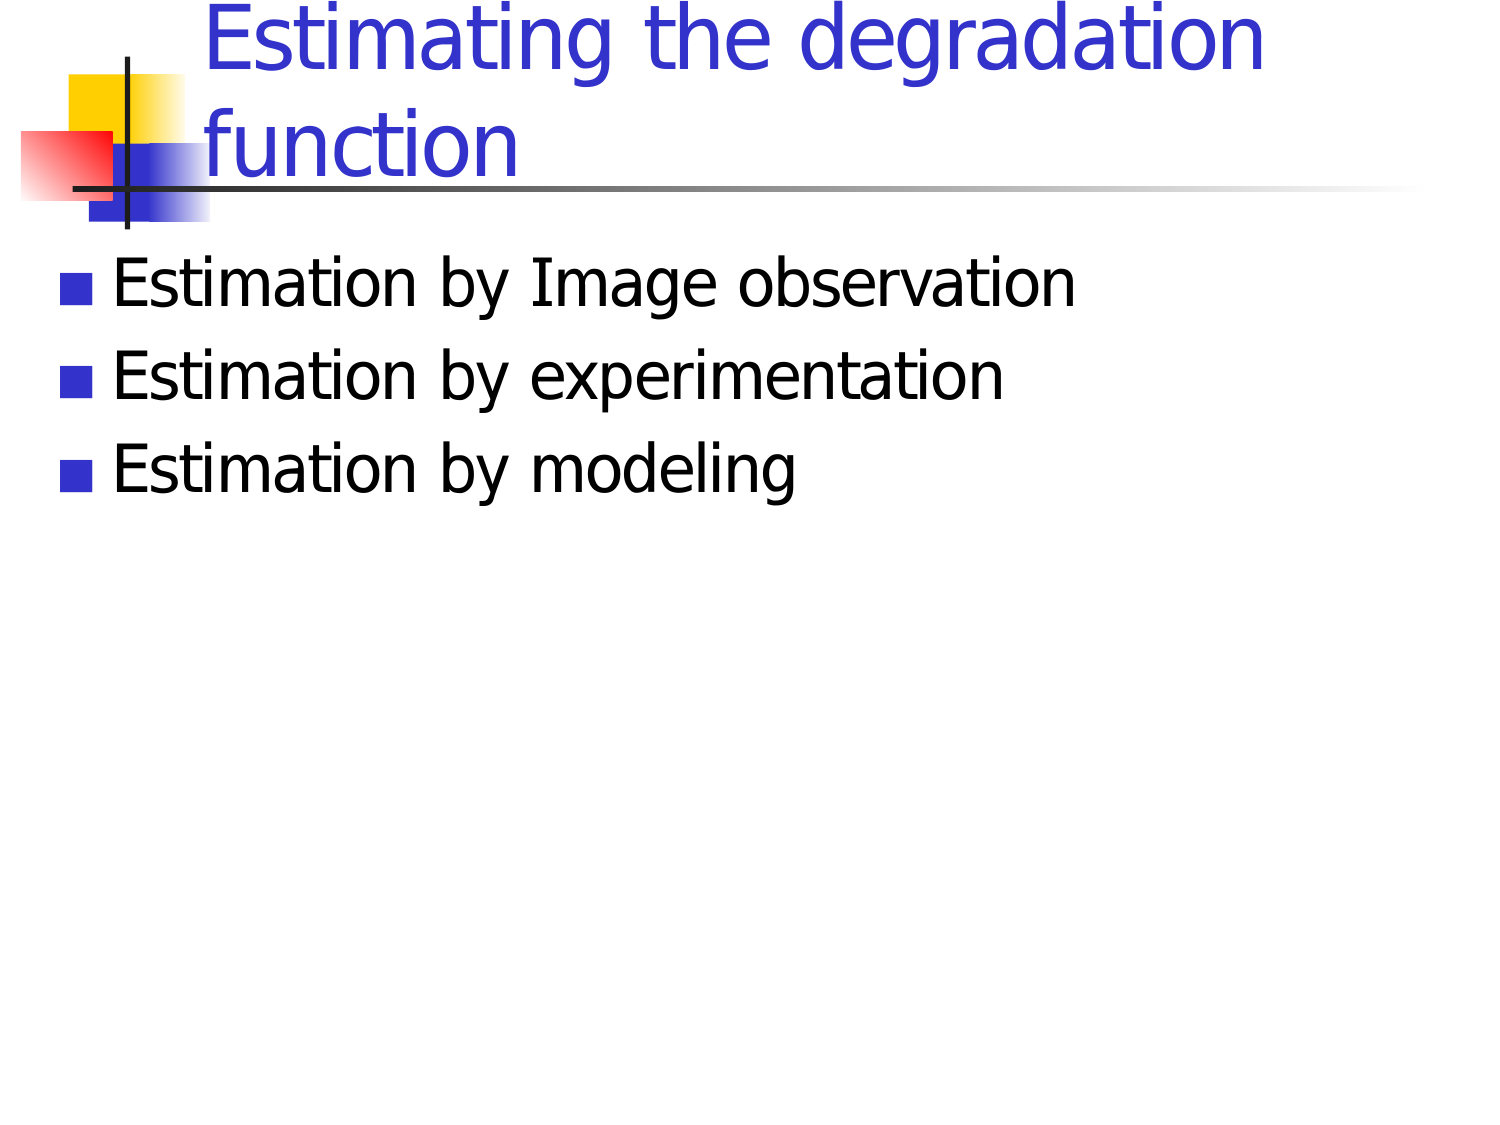

# Estimating the degradation function
Estimation by Image observation
Estimation by experimentation
Estimation by modeling